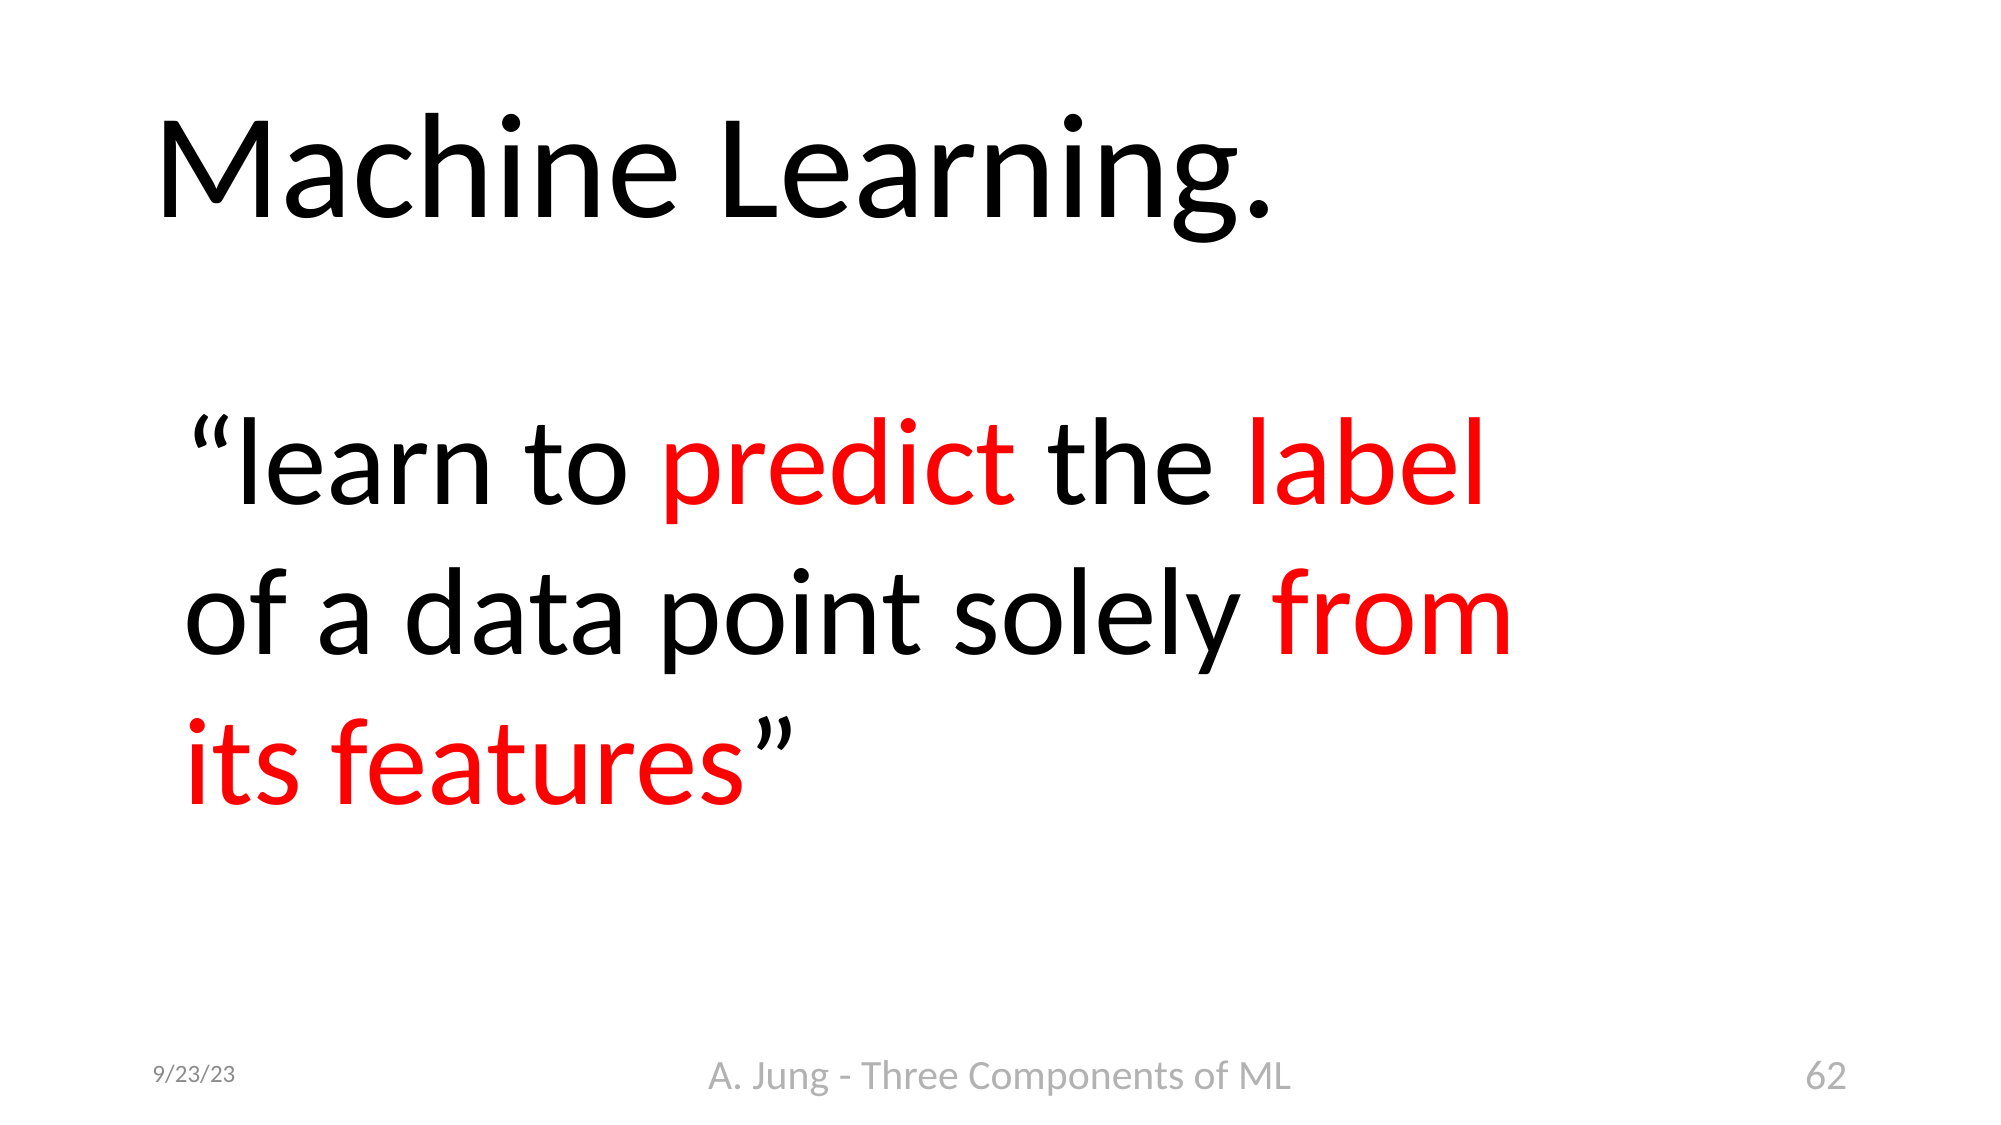

# Machine Learning.
“learn to predict the label
of a data point solely from
its features”
9/23/23
A. Jung - Three Components of ML
62